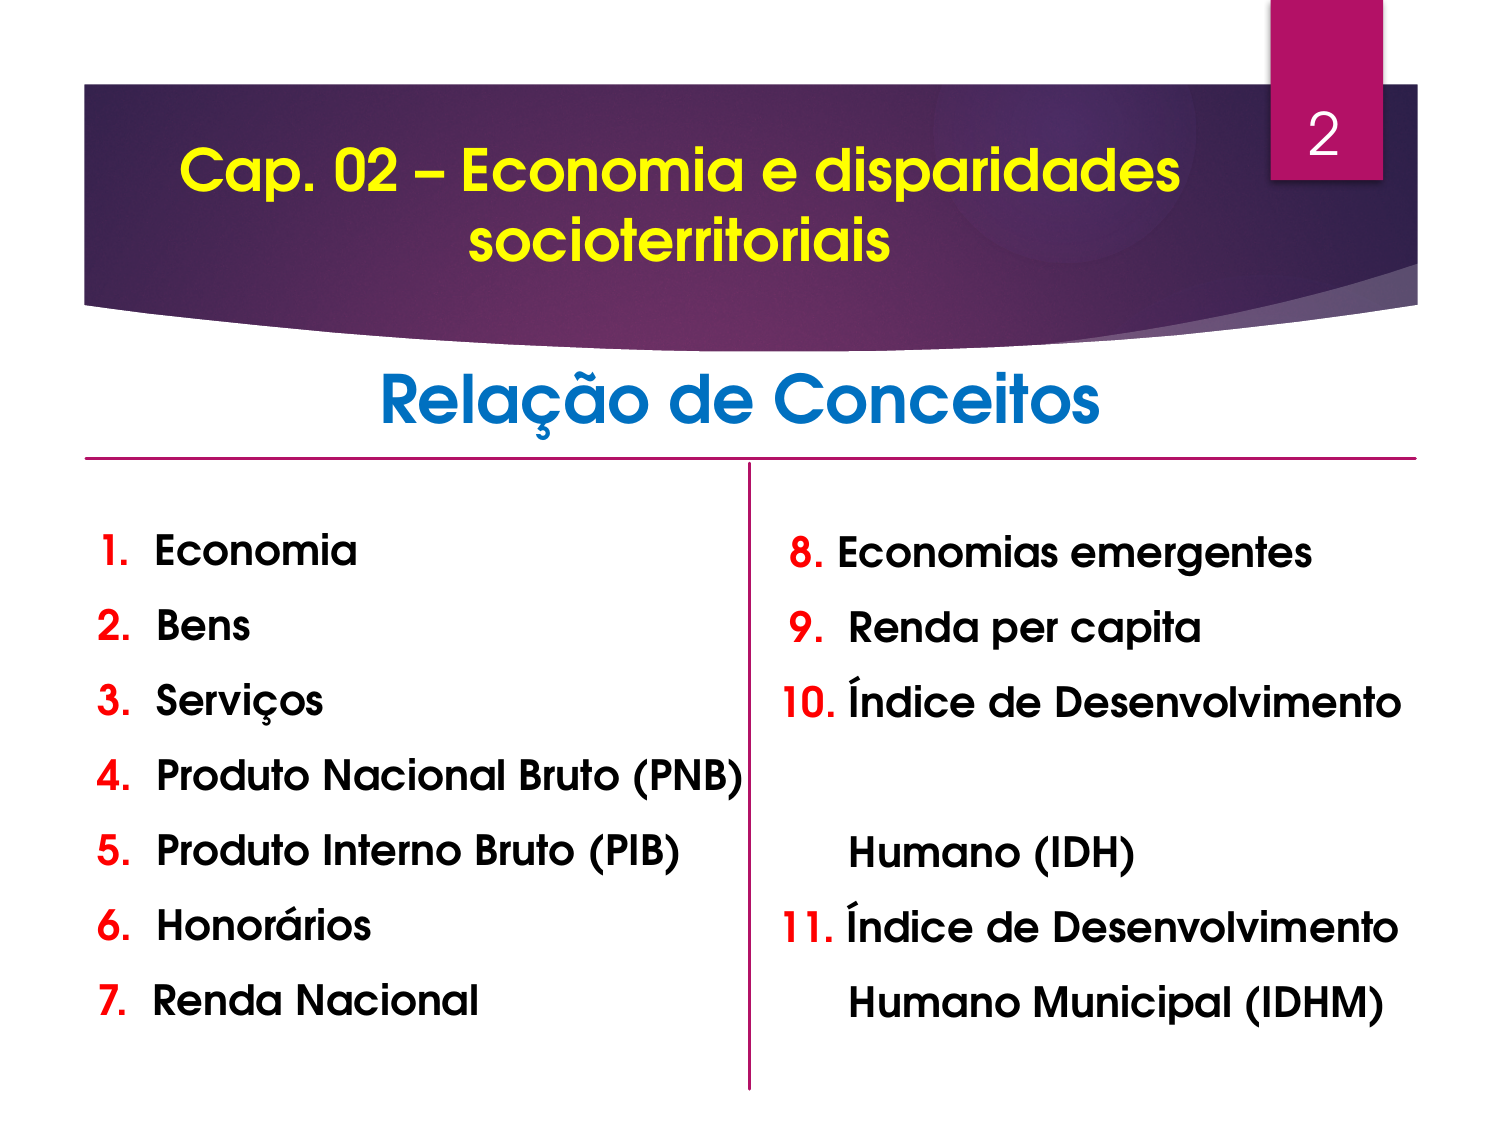

2
Cap. 02 – Economia e disparidades socioterritoriais
Relação de Conceitos
 1.  Economia
 2.  Bens
 3.  Serviços
 4.  Produto Nacional Bruto (PNB)
 5.  Produto Interno Bruto (PIB)
 6.  Honorários
 7.  Renda Nacional

 8. Economias emergentes
 9.  Renda per capita
10. Índice de Desenvolvimento
      Humano (IDH)
11. Índice de Desenvolvimento
      Humano Municipal (IDHM)